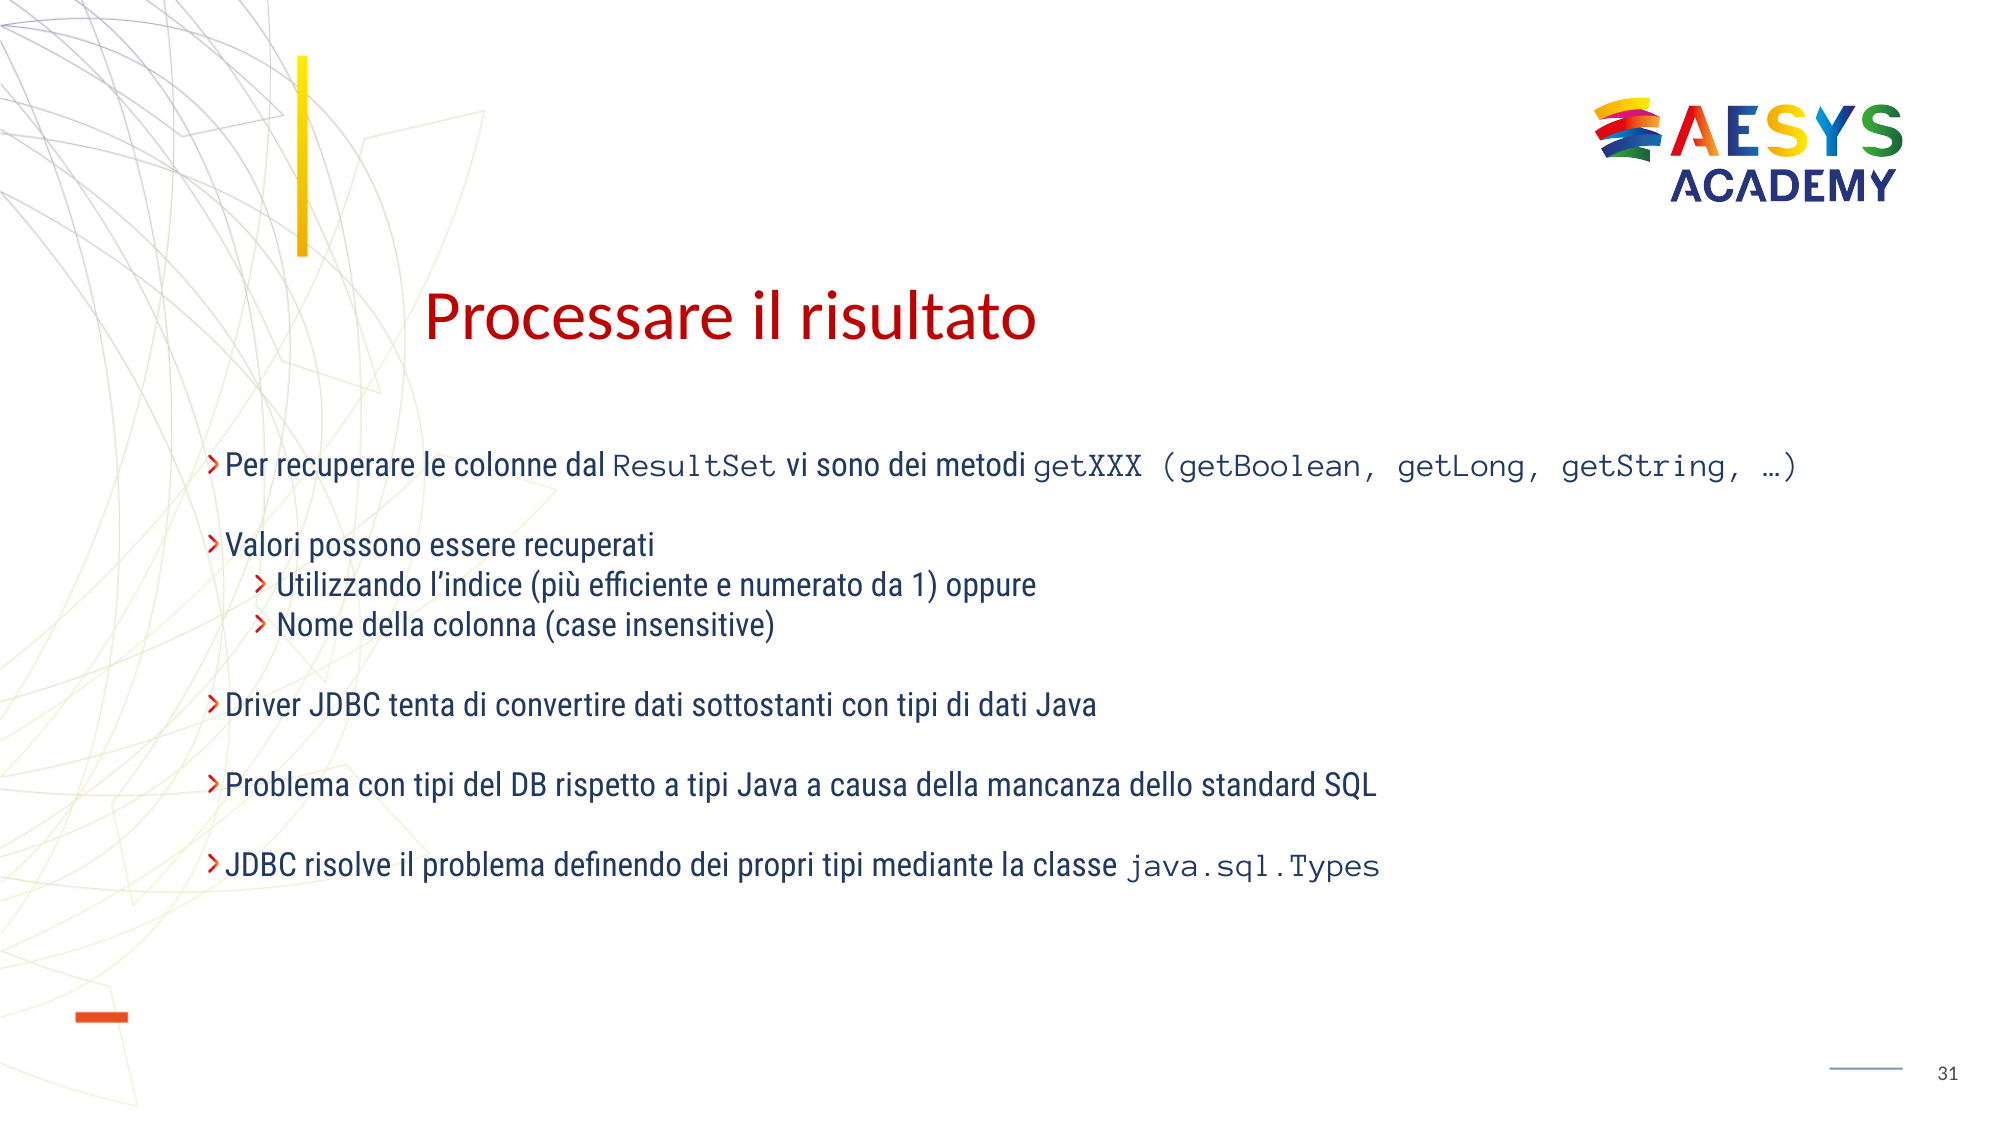

# Processare il risultato
Per recuperare le colonne dal ResultSet vi sono dei metodi getXXX (getBoolean, getLong, getString, …)

Valori possono essere recuperati
Utilizzando l’indice (più efficiente e numerato da 1) oppure
Nome della colonna (case insensitive)

Driver JDBC tenta di convertire dati sottostanti con tipi di dati Java

Problema con tipi del DB rispetto a tipi Java a causa della mancanza dello standard SQL

JDBC risolve il problema definendo dei propri tipi mediante la classe java.sql.Types

31